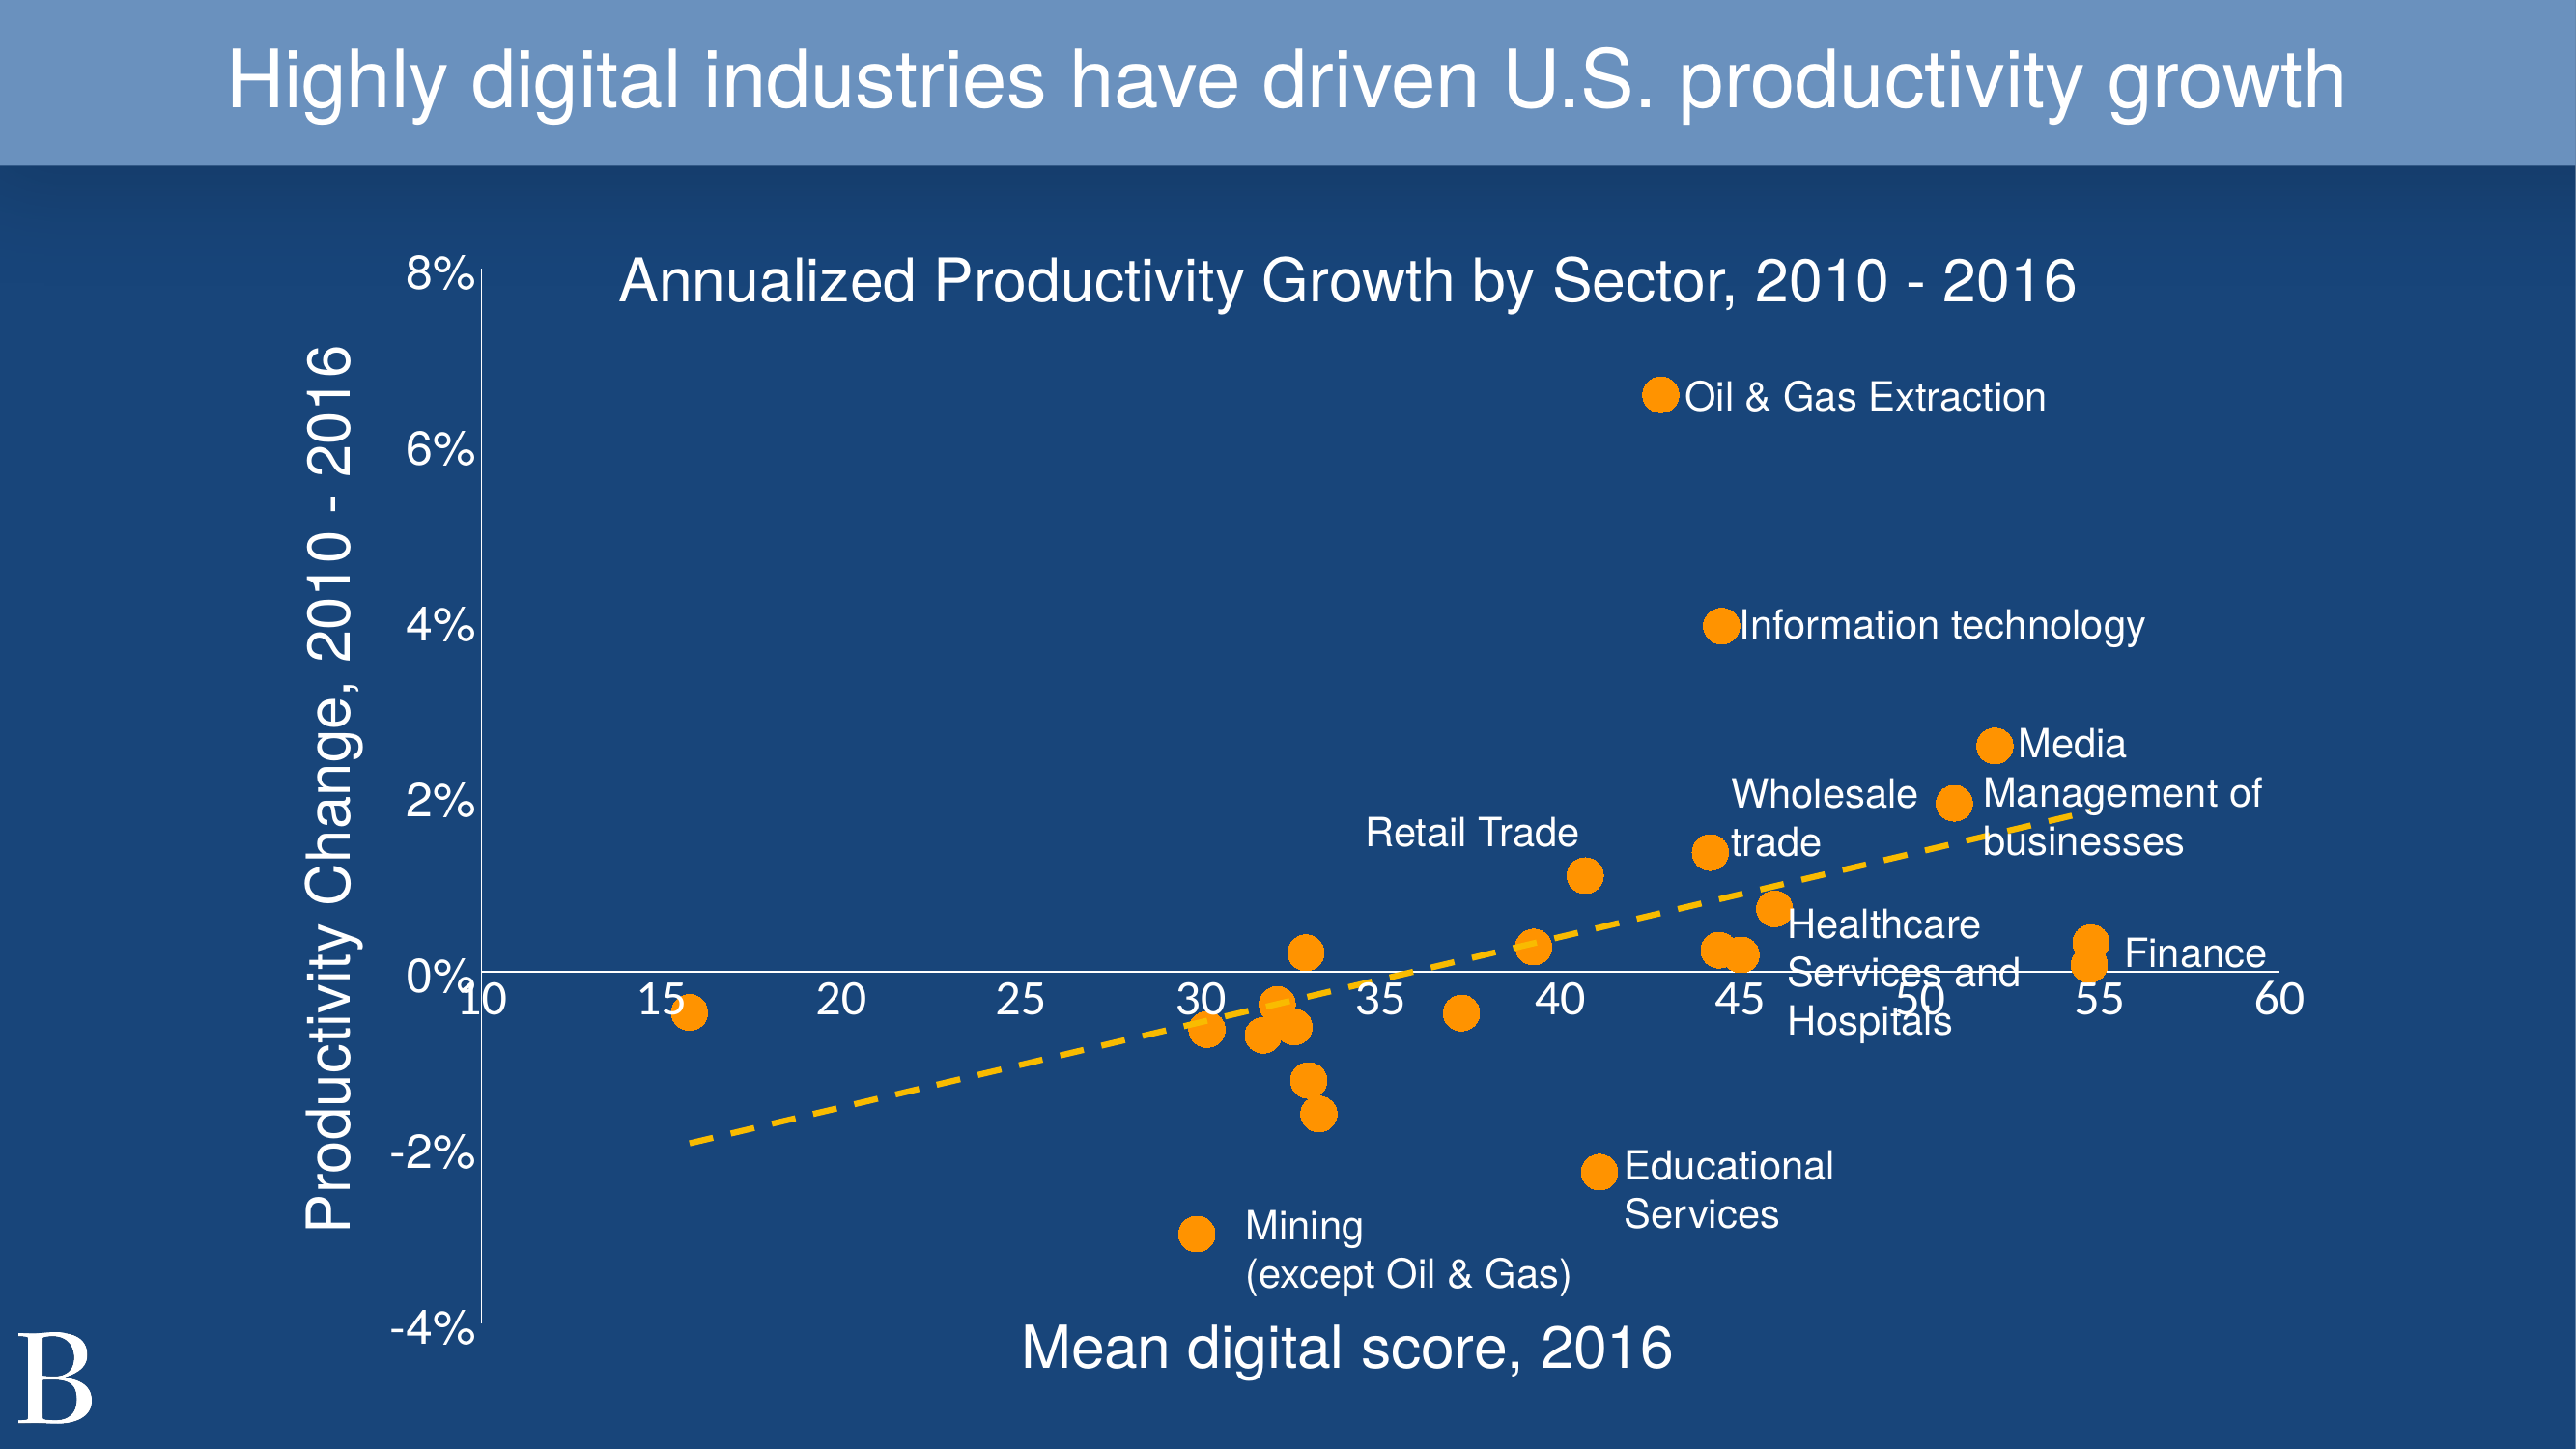

Highly digital industries have driven U.S. productivity growth

### Chart

| Category | Productivity Change
10-16 |
|---|---|
Annualized Productivity Growth by Sector, 2010 - 2016
Oil & Gas Extraction
Information technology
Media
Management of businesses
Wholesale trade
Retail Trade
Healthcare Services and Hospitals

Finance
Educational Services
Mining
(except Oil & Gas)